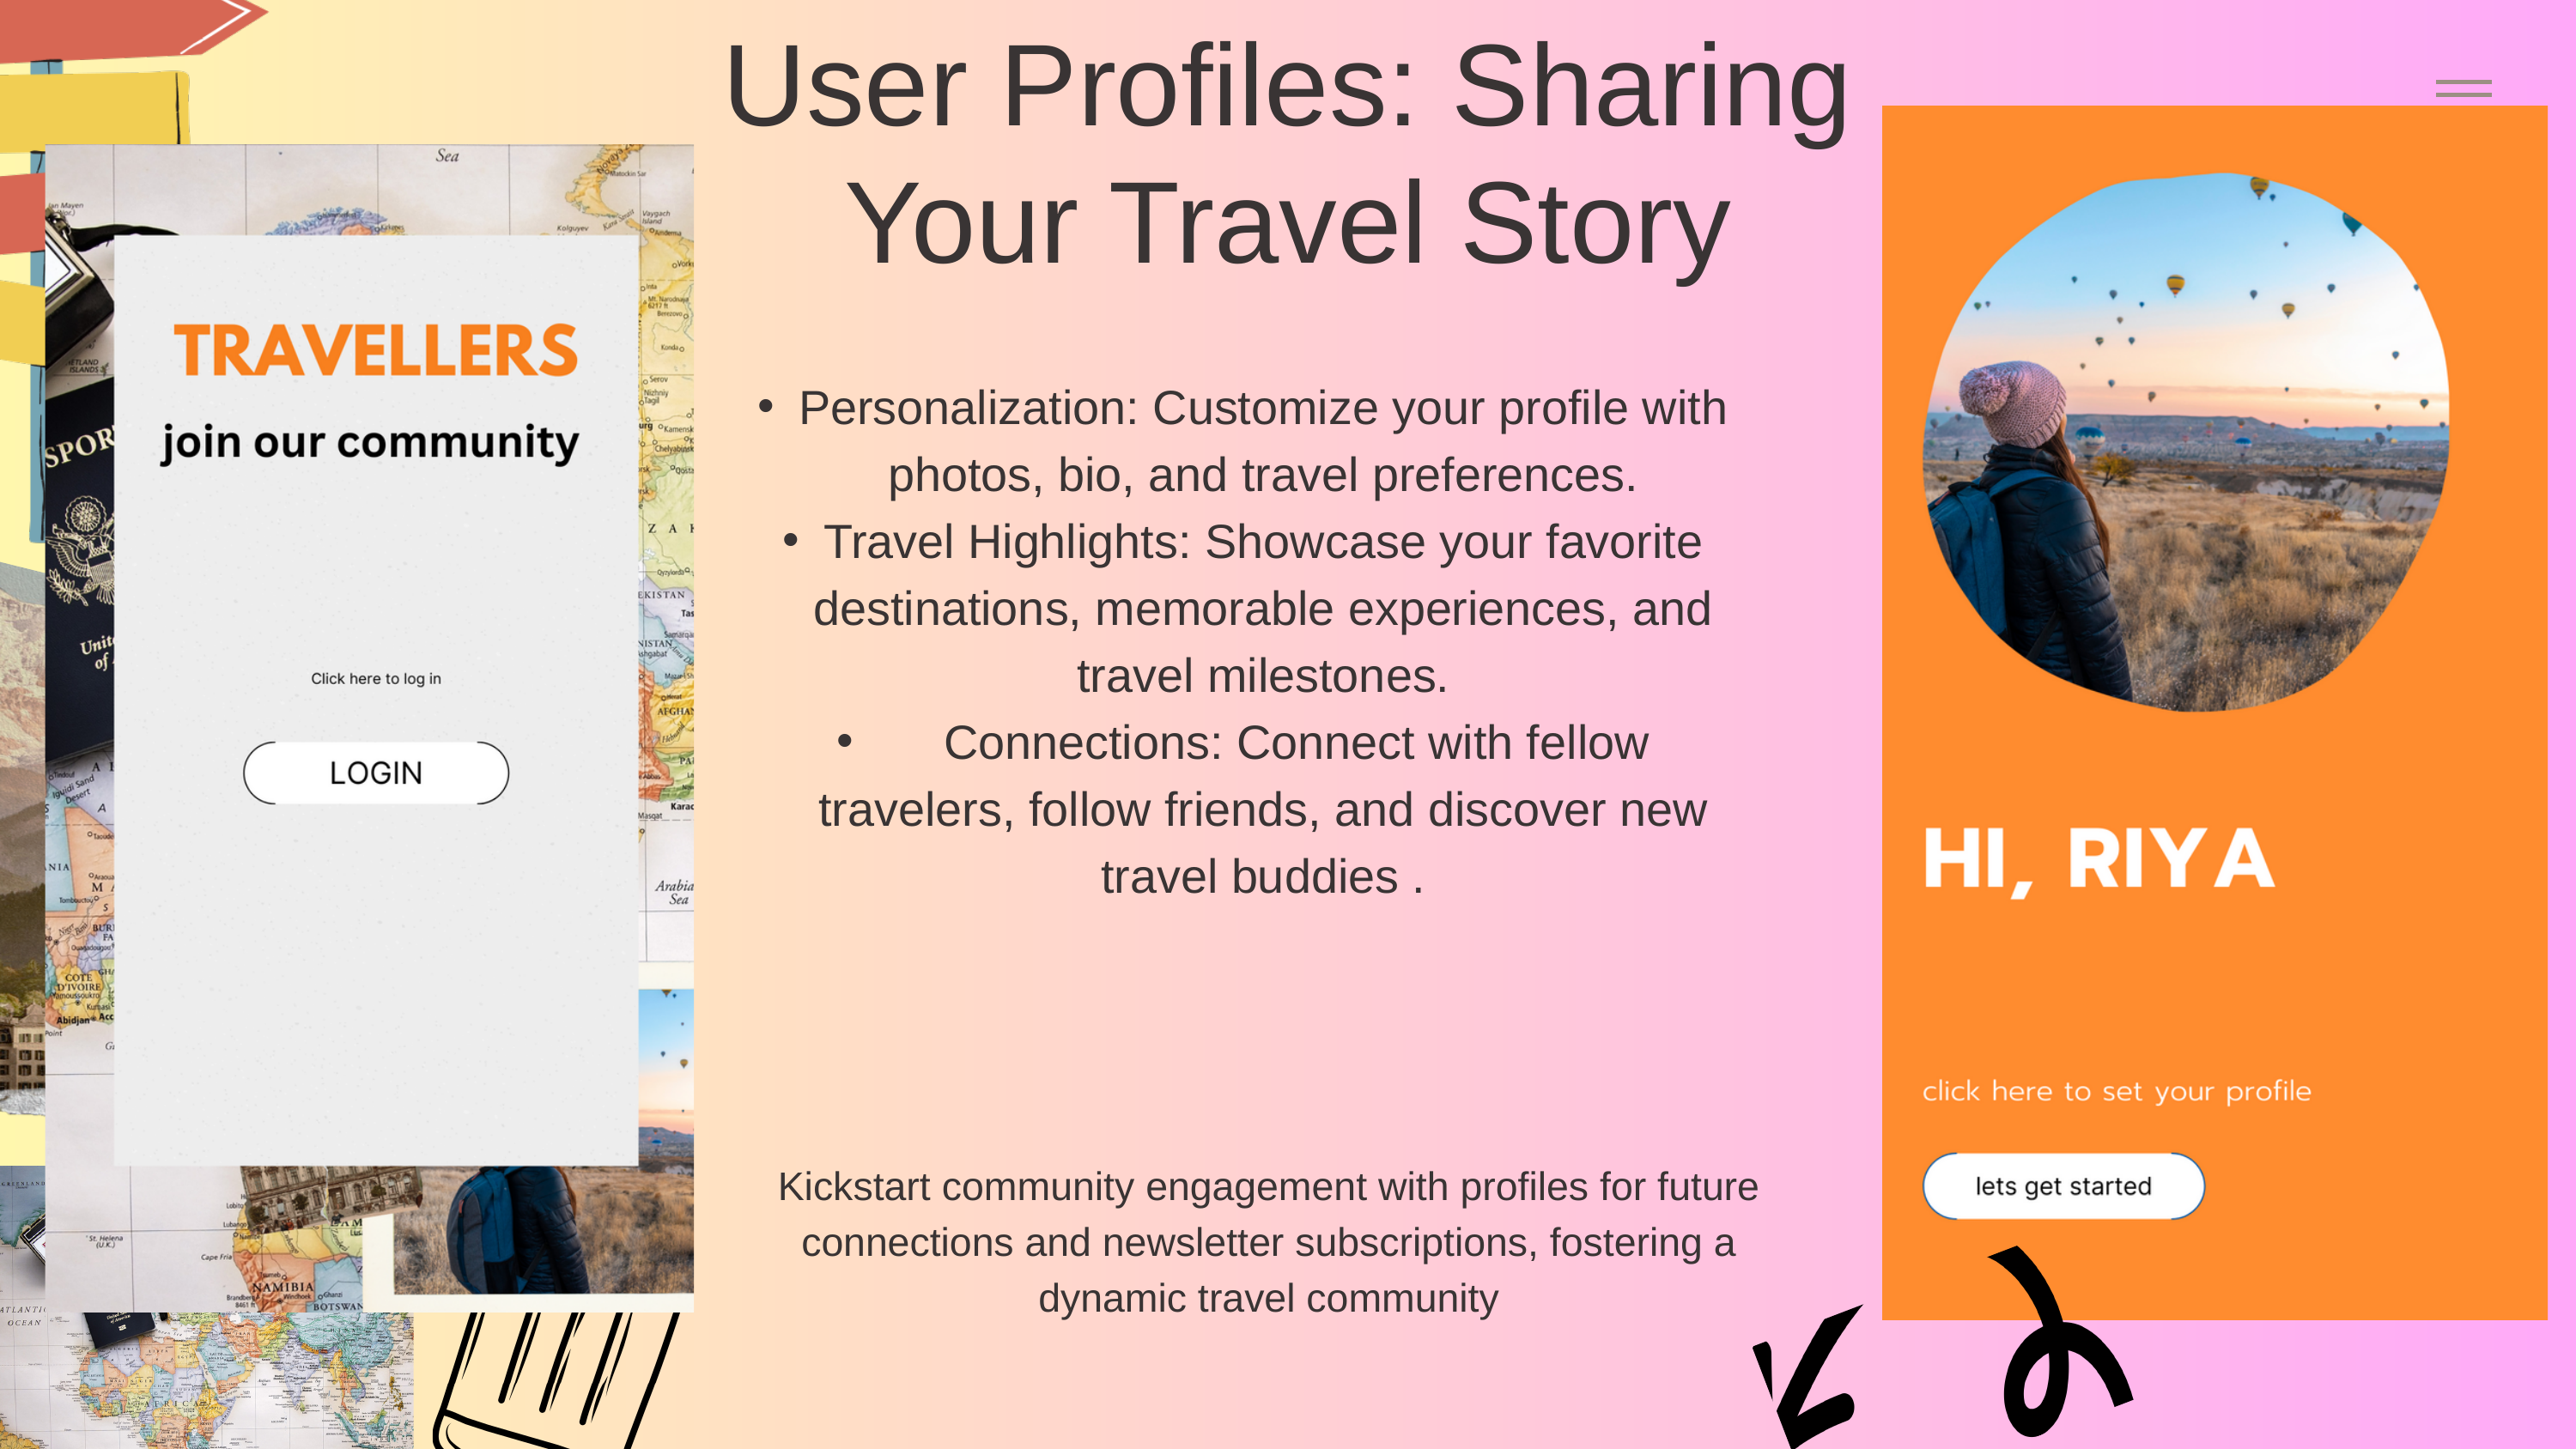

User Profiles: Sharing Your Travel Story

Personalization: Customize your profile with photos, bio, and travel preferences.
Travel Highlights: Showcase your favorite destinations, memorable experiences, and travel milestones.
     Connections: Connect with fellow travelers, follow friends, and discover new travel buddies .

Kickstart community engagement with profiles for future connections and newsletter subscriptions, fostering a dynamic travel community